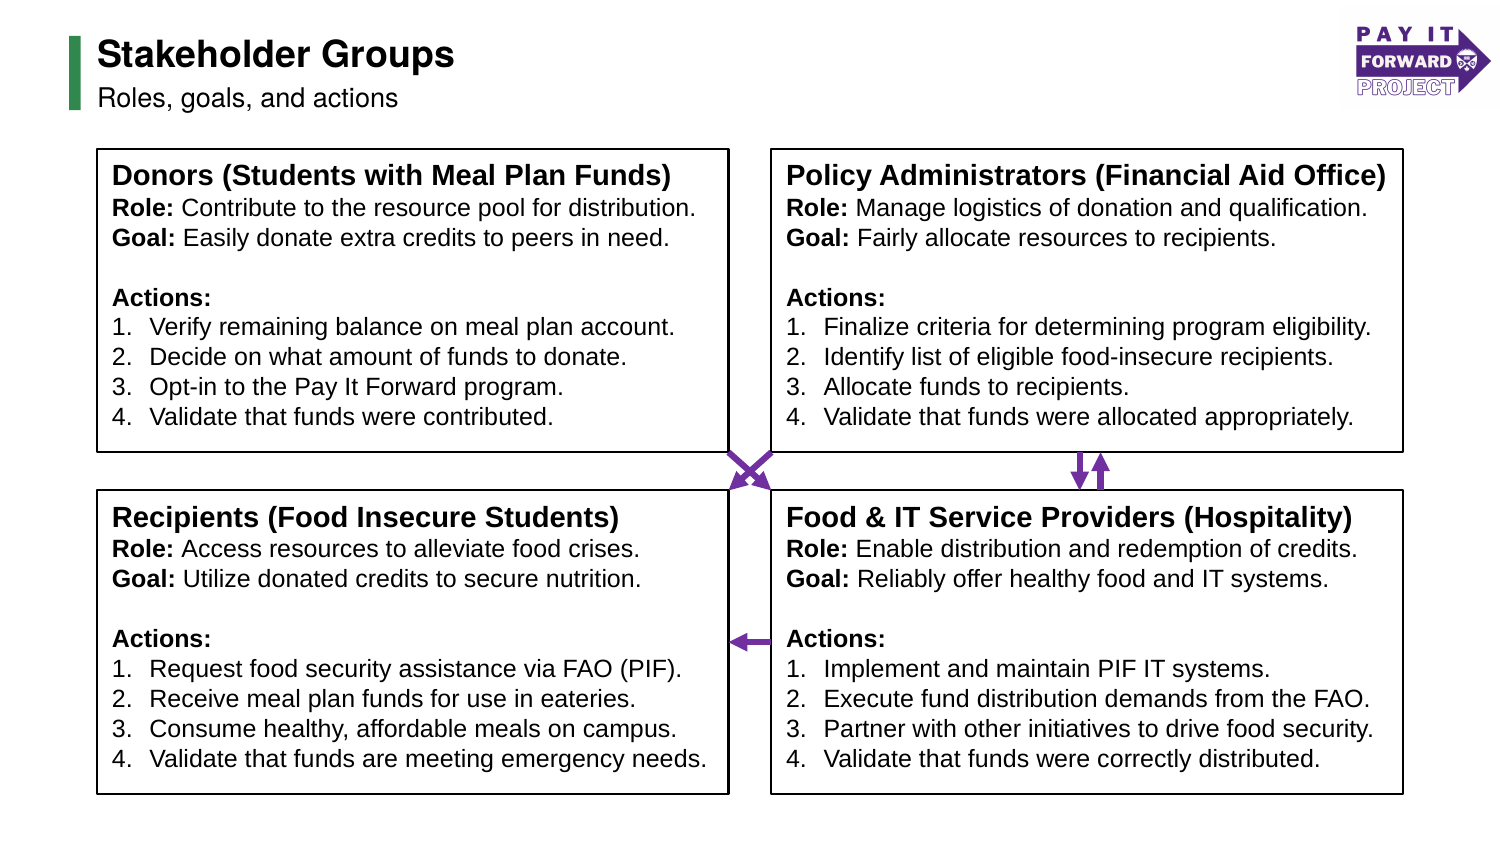

Stakeholder Groups

Roles, goals, and actions
Donors (Students with Meal Plan Funds)
Role: Contribute to the resource pool for distribution.
Goal: Easily donate extra credits to peers in need.
Actions:
Verify remaining balance on meal plan account.
Decide on what amount of funds to donate.
Opt-in to the Pay It Forward program.
Validate that funds were contributed.
Policy Administrators (Financial Aid Office)
Role: Manage logistics of donation and qualification.
Goal: Fairly allocate resources to recipients.
Actions:
Finalize criteria for determining program eligibility.
Identify list of eligible food-insecure recipients.
Allocate funds to recipients.
Validate that funds were allocated appropriately.

Recipients (Food Insecure Students)
Role: Access resources to alleviate food crises.
Goal: Utilize donated credits to secure nutrition.
Actions:
Request food security assistance via FAO (PIF).
Receive meal plan funds for use in eateries.
Consume healthy, affordable meals on campus.
Validate that funds are meeting emergency needs.
Food & IT Service Providers (Hospitality)
Role: Enable distribution and redemption of credits.
Goal: Reliably offer healthy food and IT systems.
Actions:
Implement and maintain PIF IT systems.
Execute fund distribution demands from the FAO.
Partner with other initiatives to drive food security.
Validate that funds were correctly distributed.